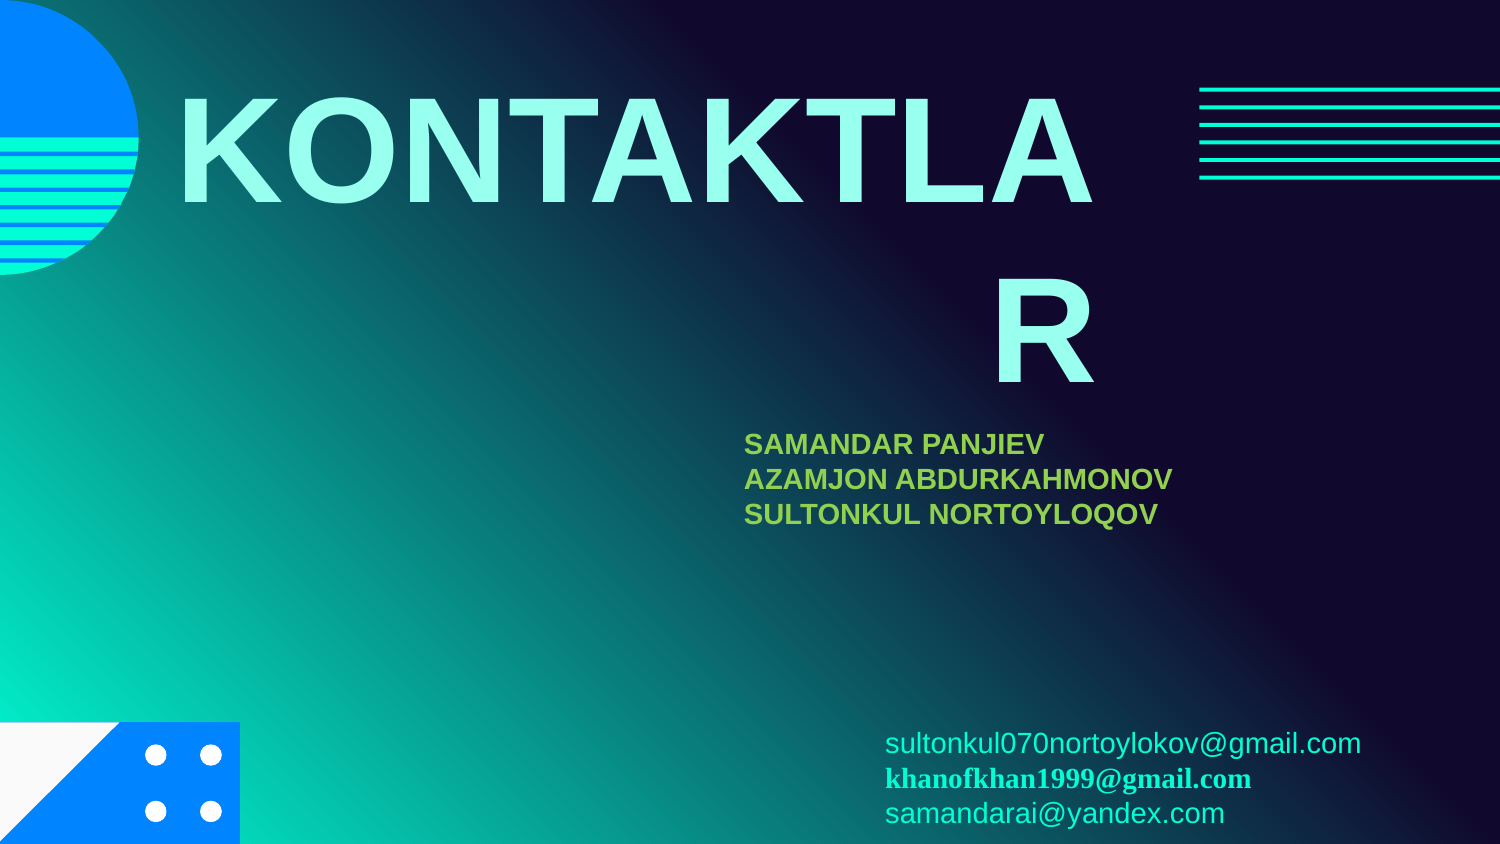

# KONTAKTLAR
SAMANDAR PANJIEV
AZAMJON ABDURKAHMONOV
SULTONKUL NORTOYLOQOV
sultonkul070nortoylokov@gmail.com
khanofkhan1999@gmail.com
samandarai@yandex.com